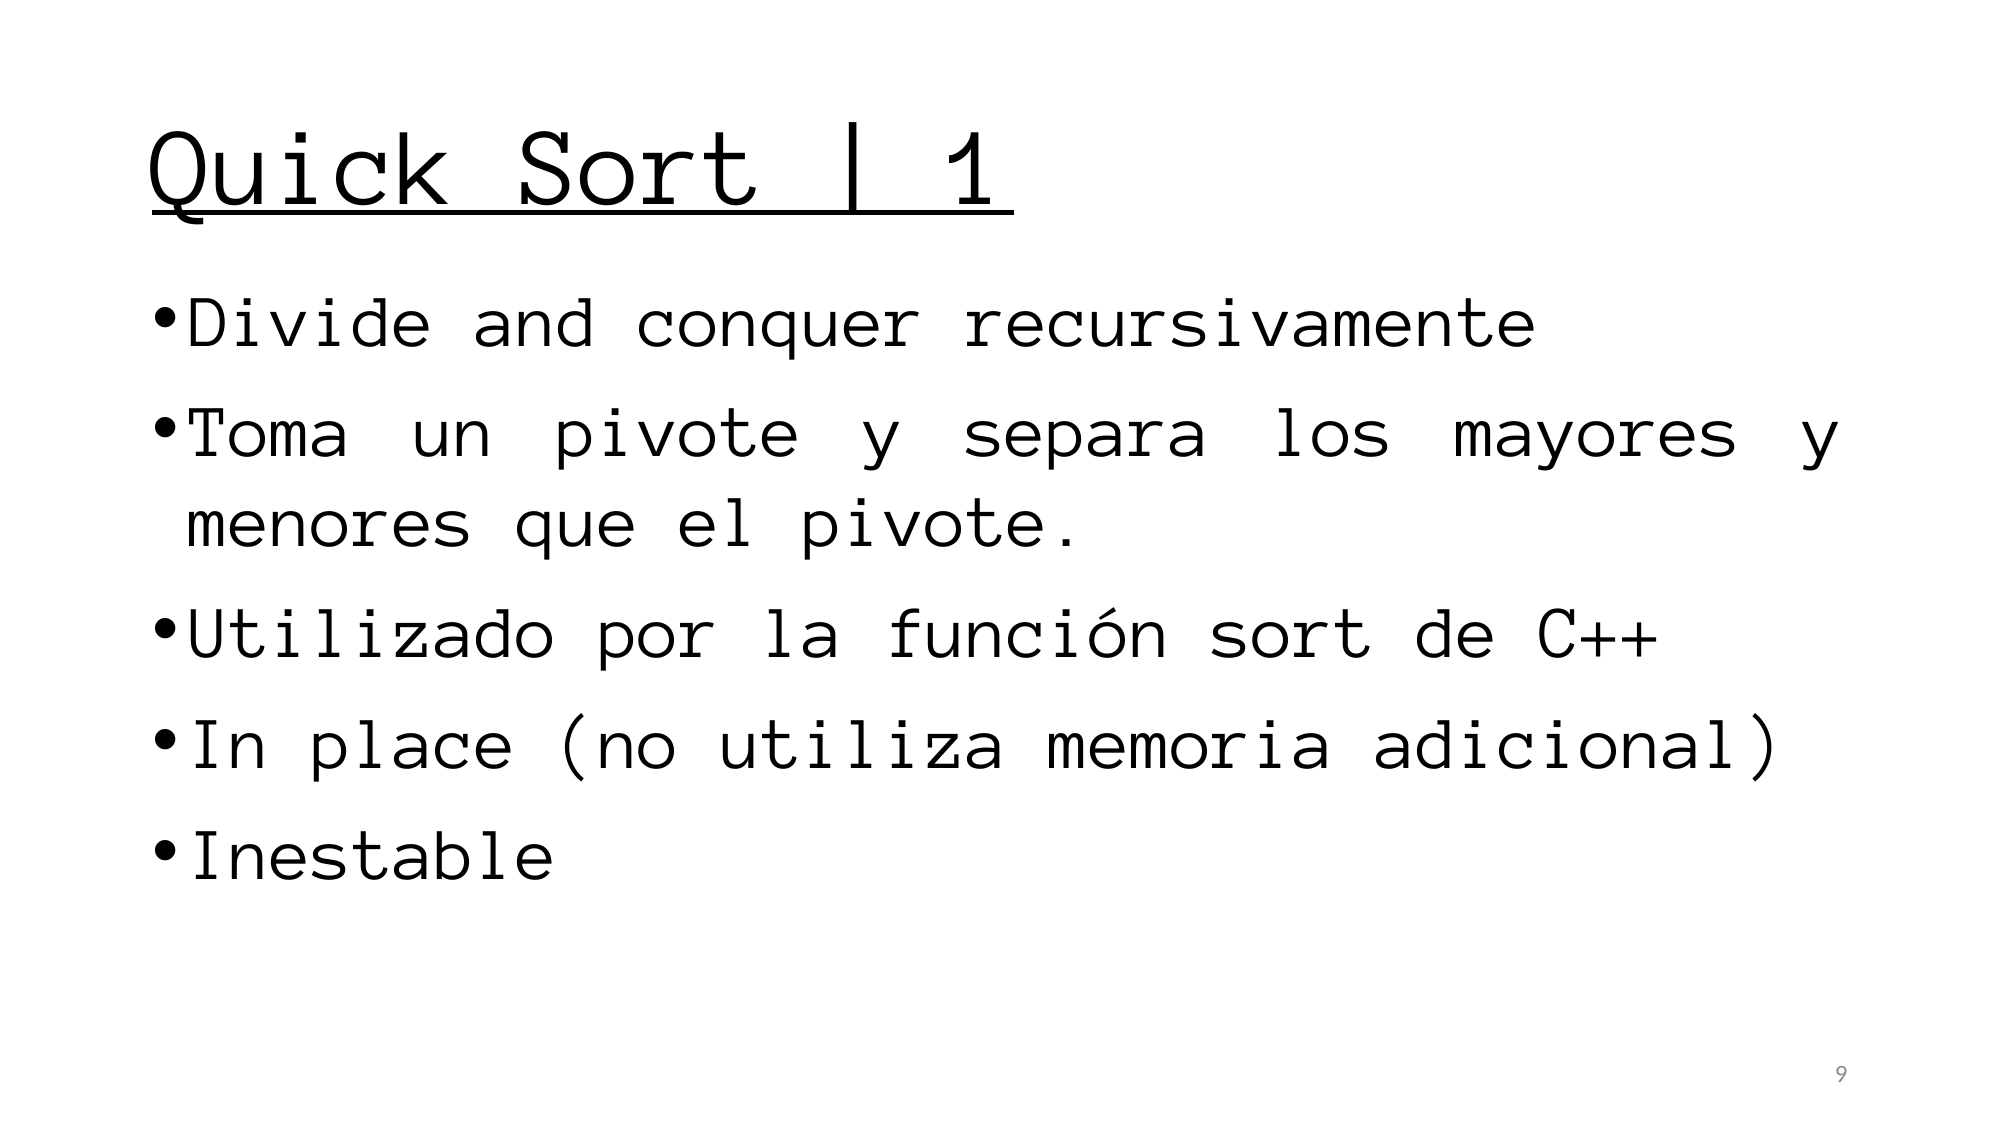

# Quick Sort | 1
Divide and conquer recursivamente
Toma un pivote y separa los mayores y menores que el pivote.
Utilizado por la función sort de C++
In place (no utiliza memoria adicional)
Inestable
9